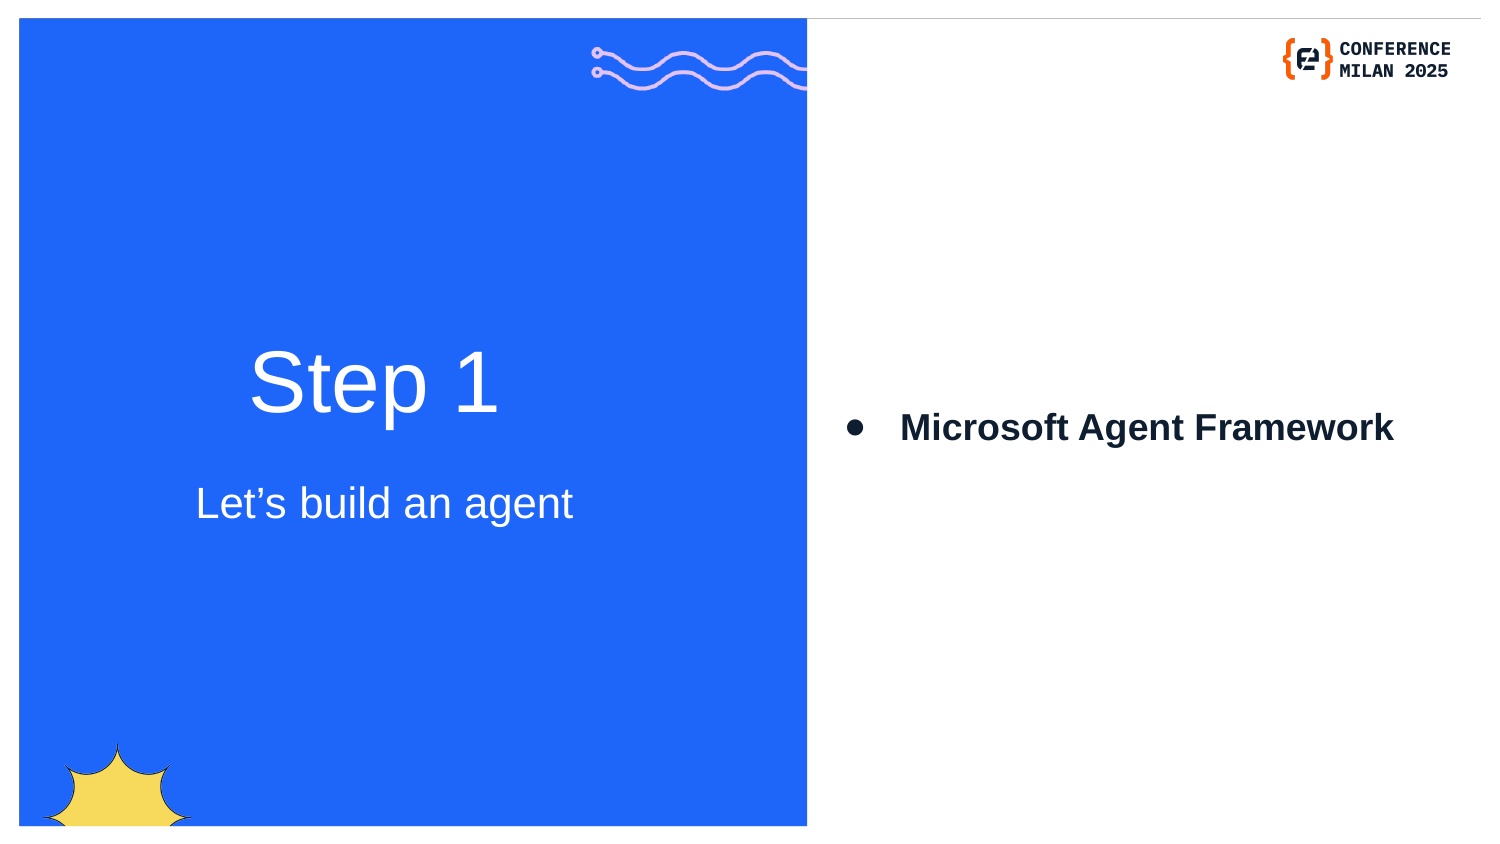

Microsoft Agent Framework
# Step 1
Let’s build an agent